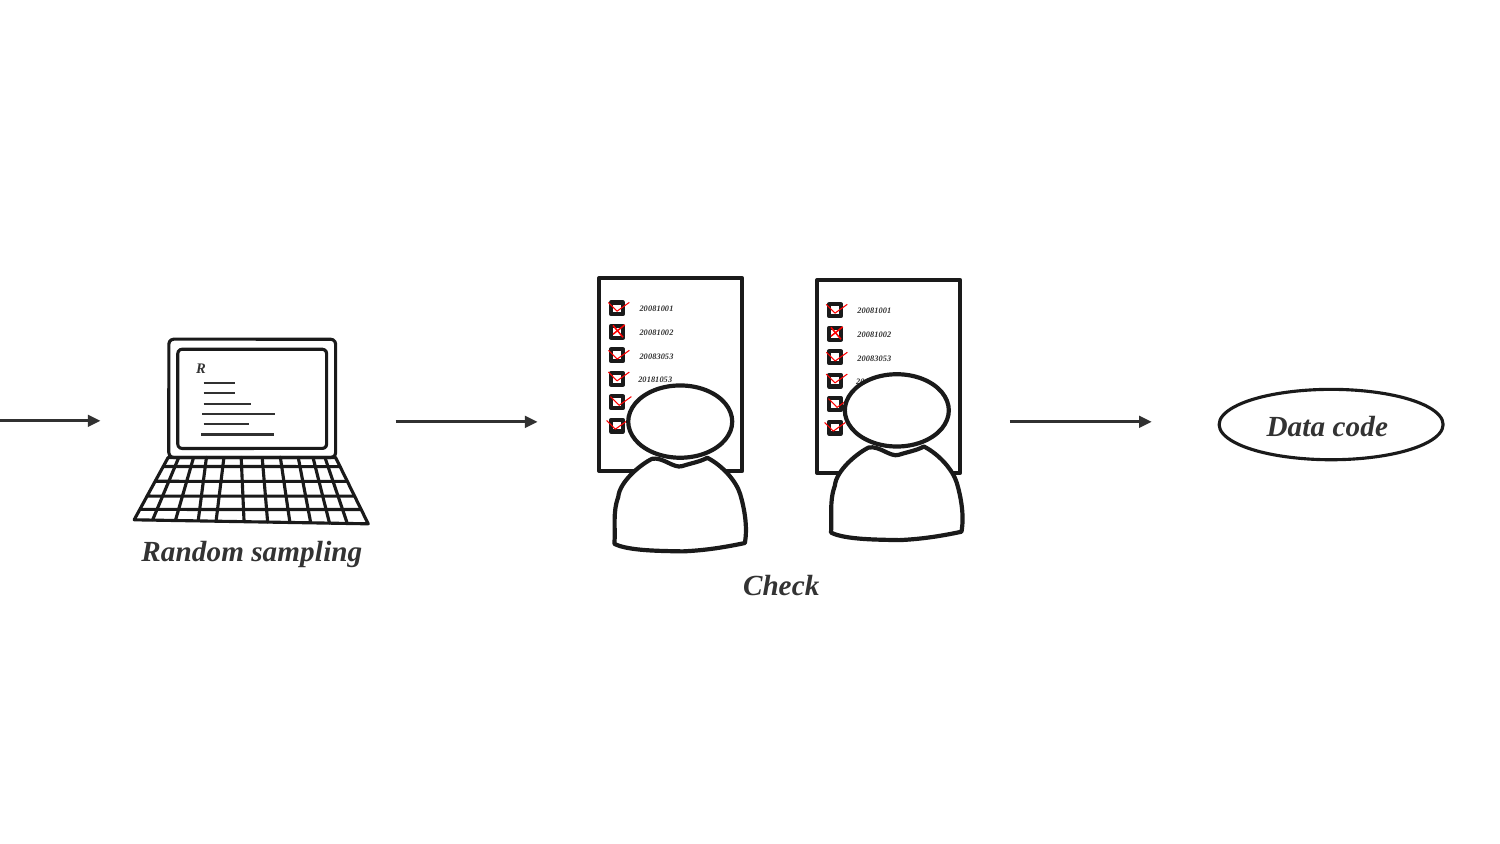

20081001
20081002
20083053
20181053
20183053
20213053

20081001
20081002
20083053
20181053
20183053
20213053

R

Random sampling
Data code
Check